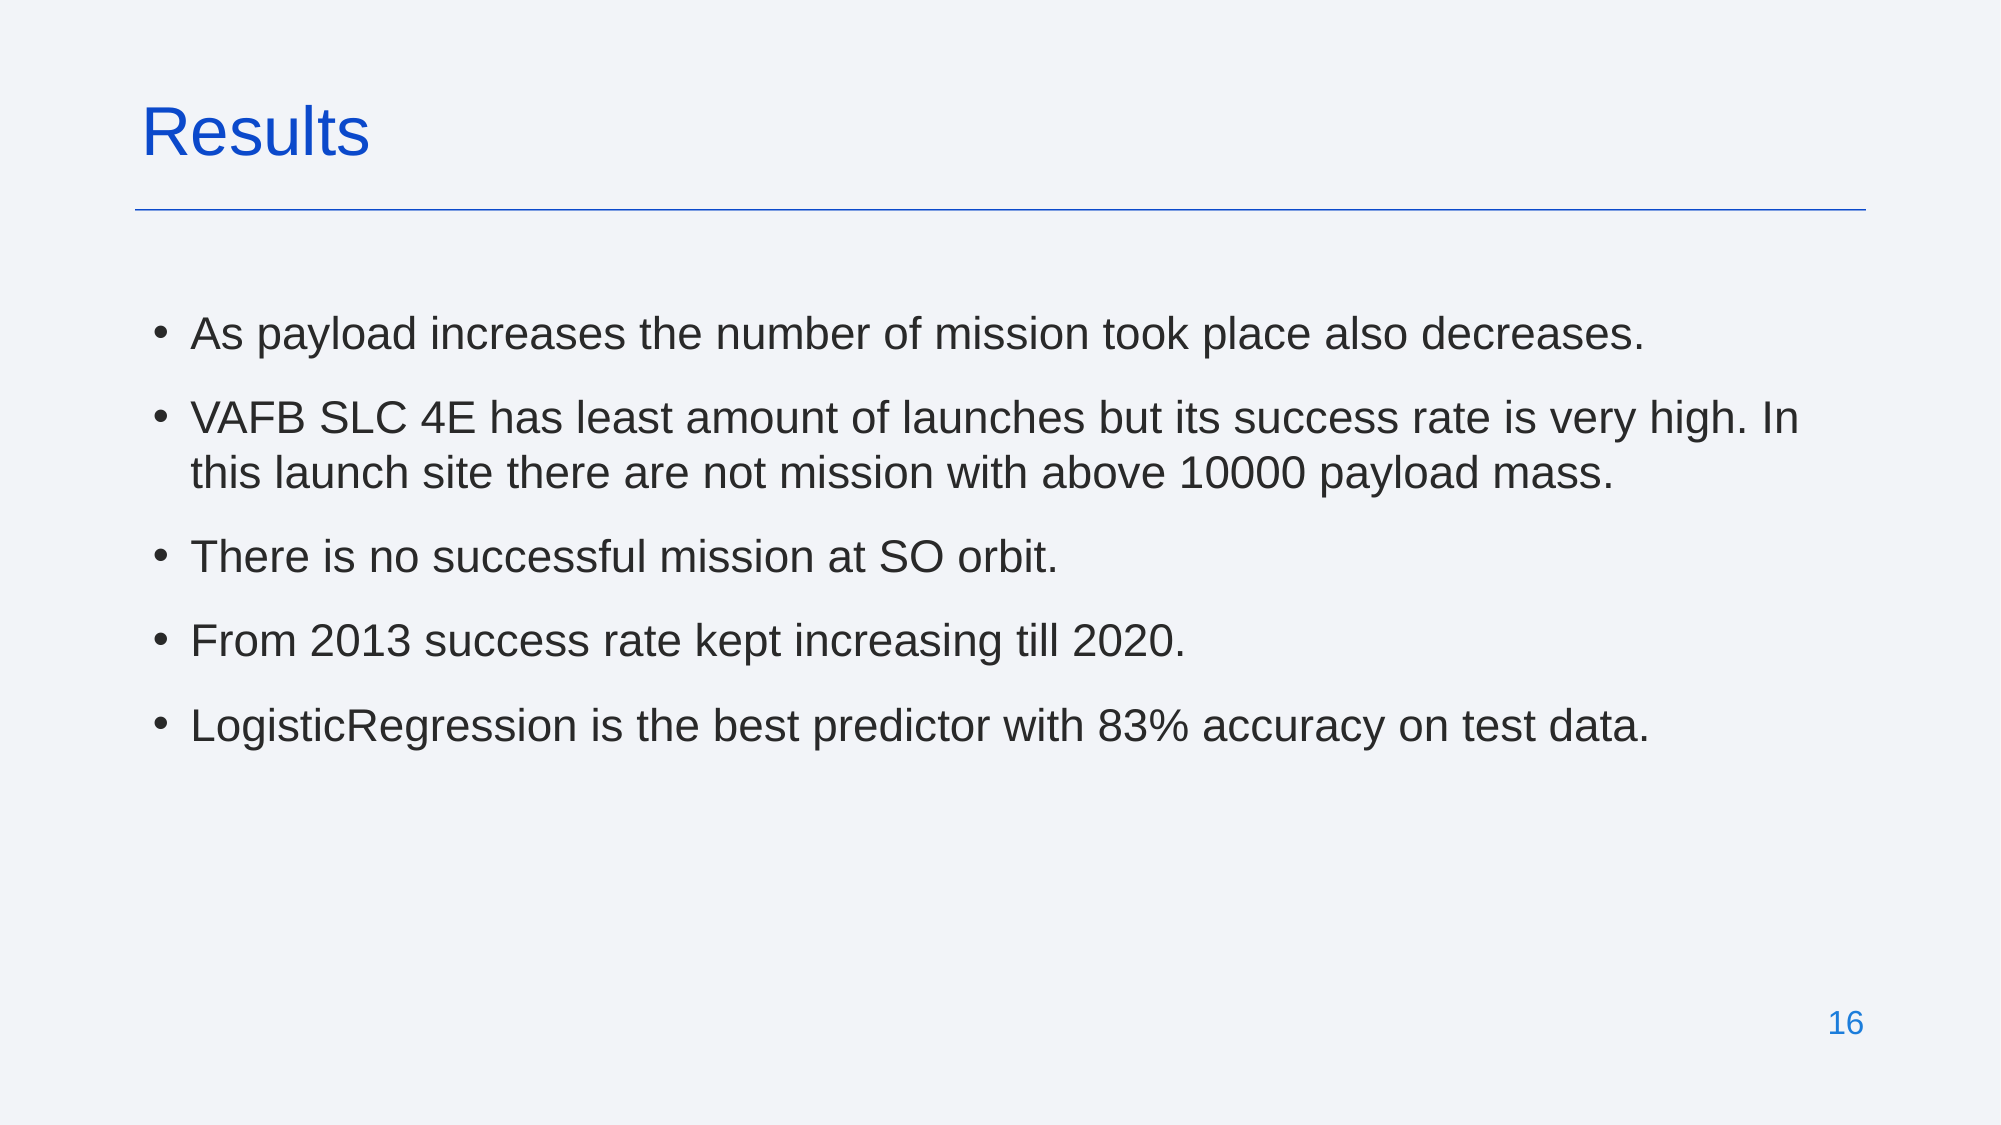

Results
As payload increases the number of mission took place also decreases.
VAFB SLC 4E has least amount of launches but its success rate is very high. In this launch site there are not mission with above 10000 payload mass.
There is no successful mission at SO orbit.
From 2013 success rate kept increasing till 2020.
LogisticRegression is the best predictor with 83% accuracy on test data.

16